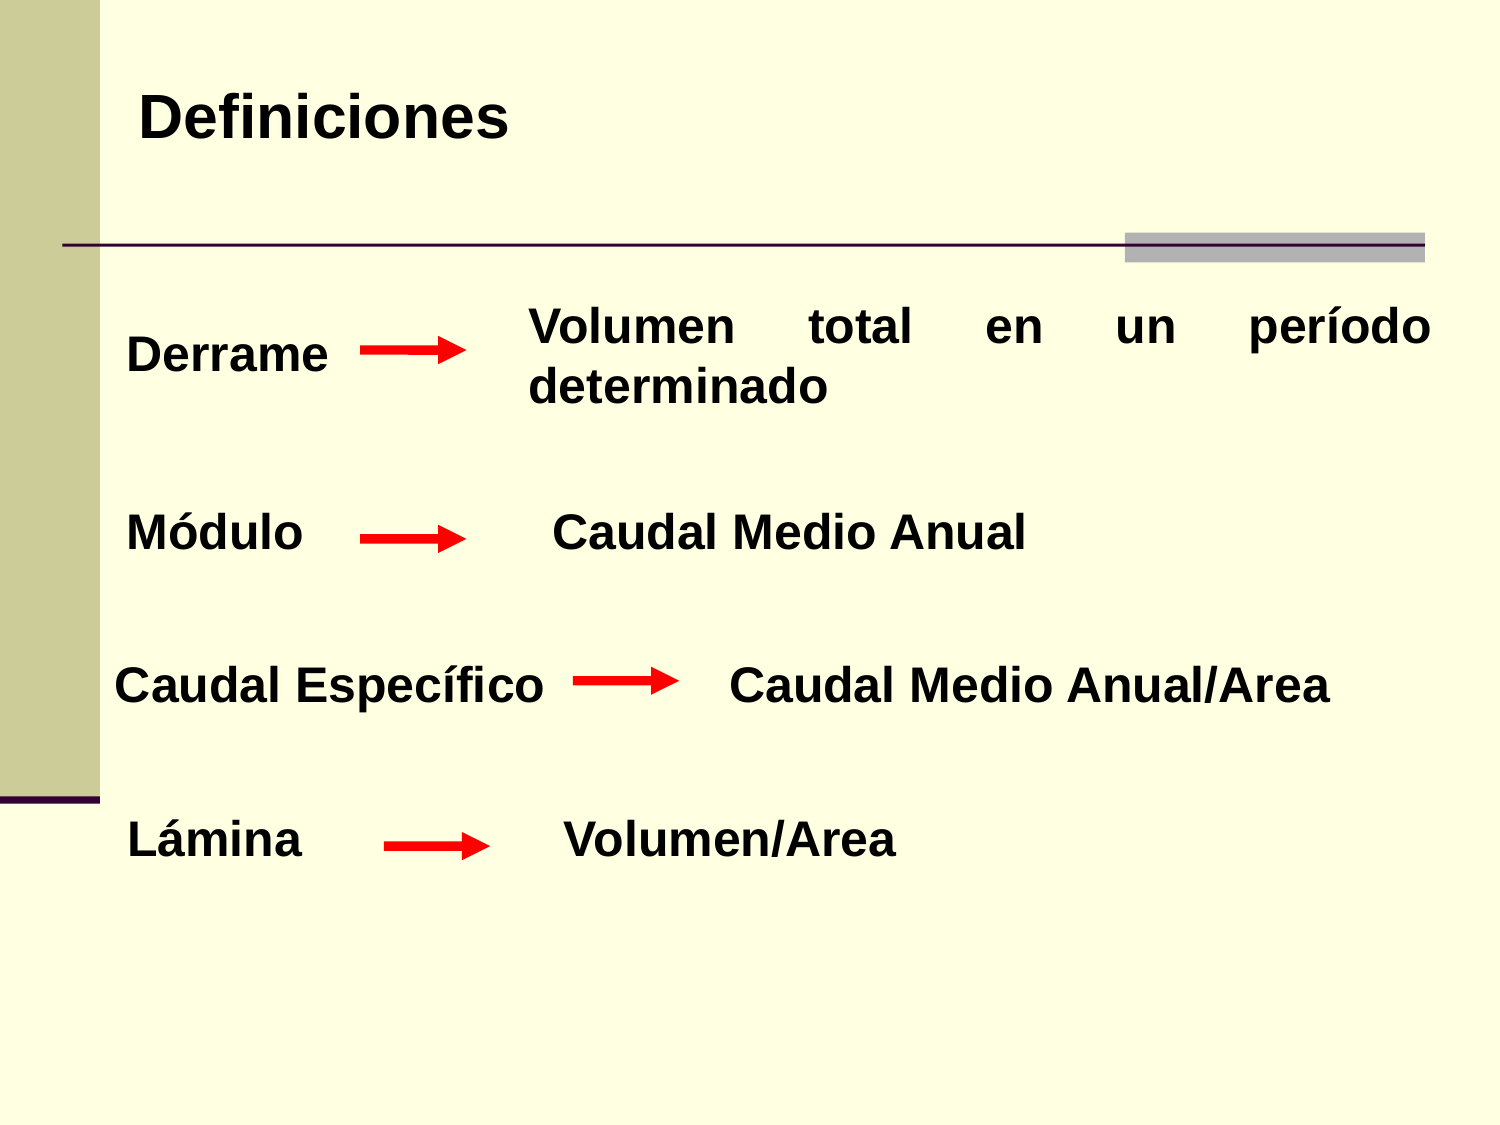

Definiciones
Volumen total en un período determinado
Derrame

Módulo
Caudal Medio Anual

Caudal Específico
Caudal Medio Anual/Area

Lámina
Volumen/Area